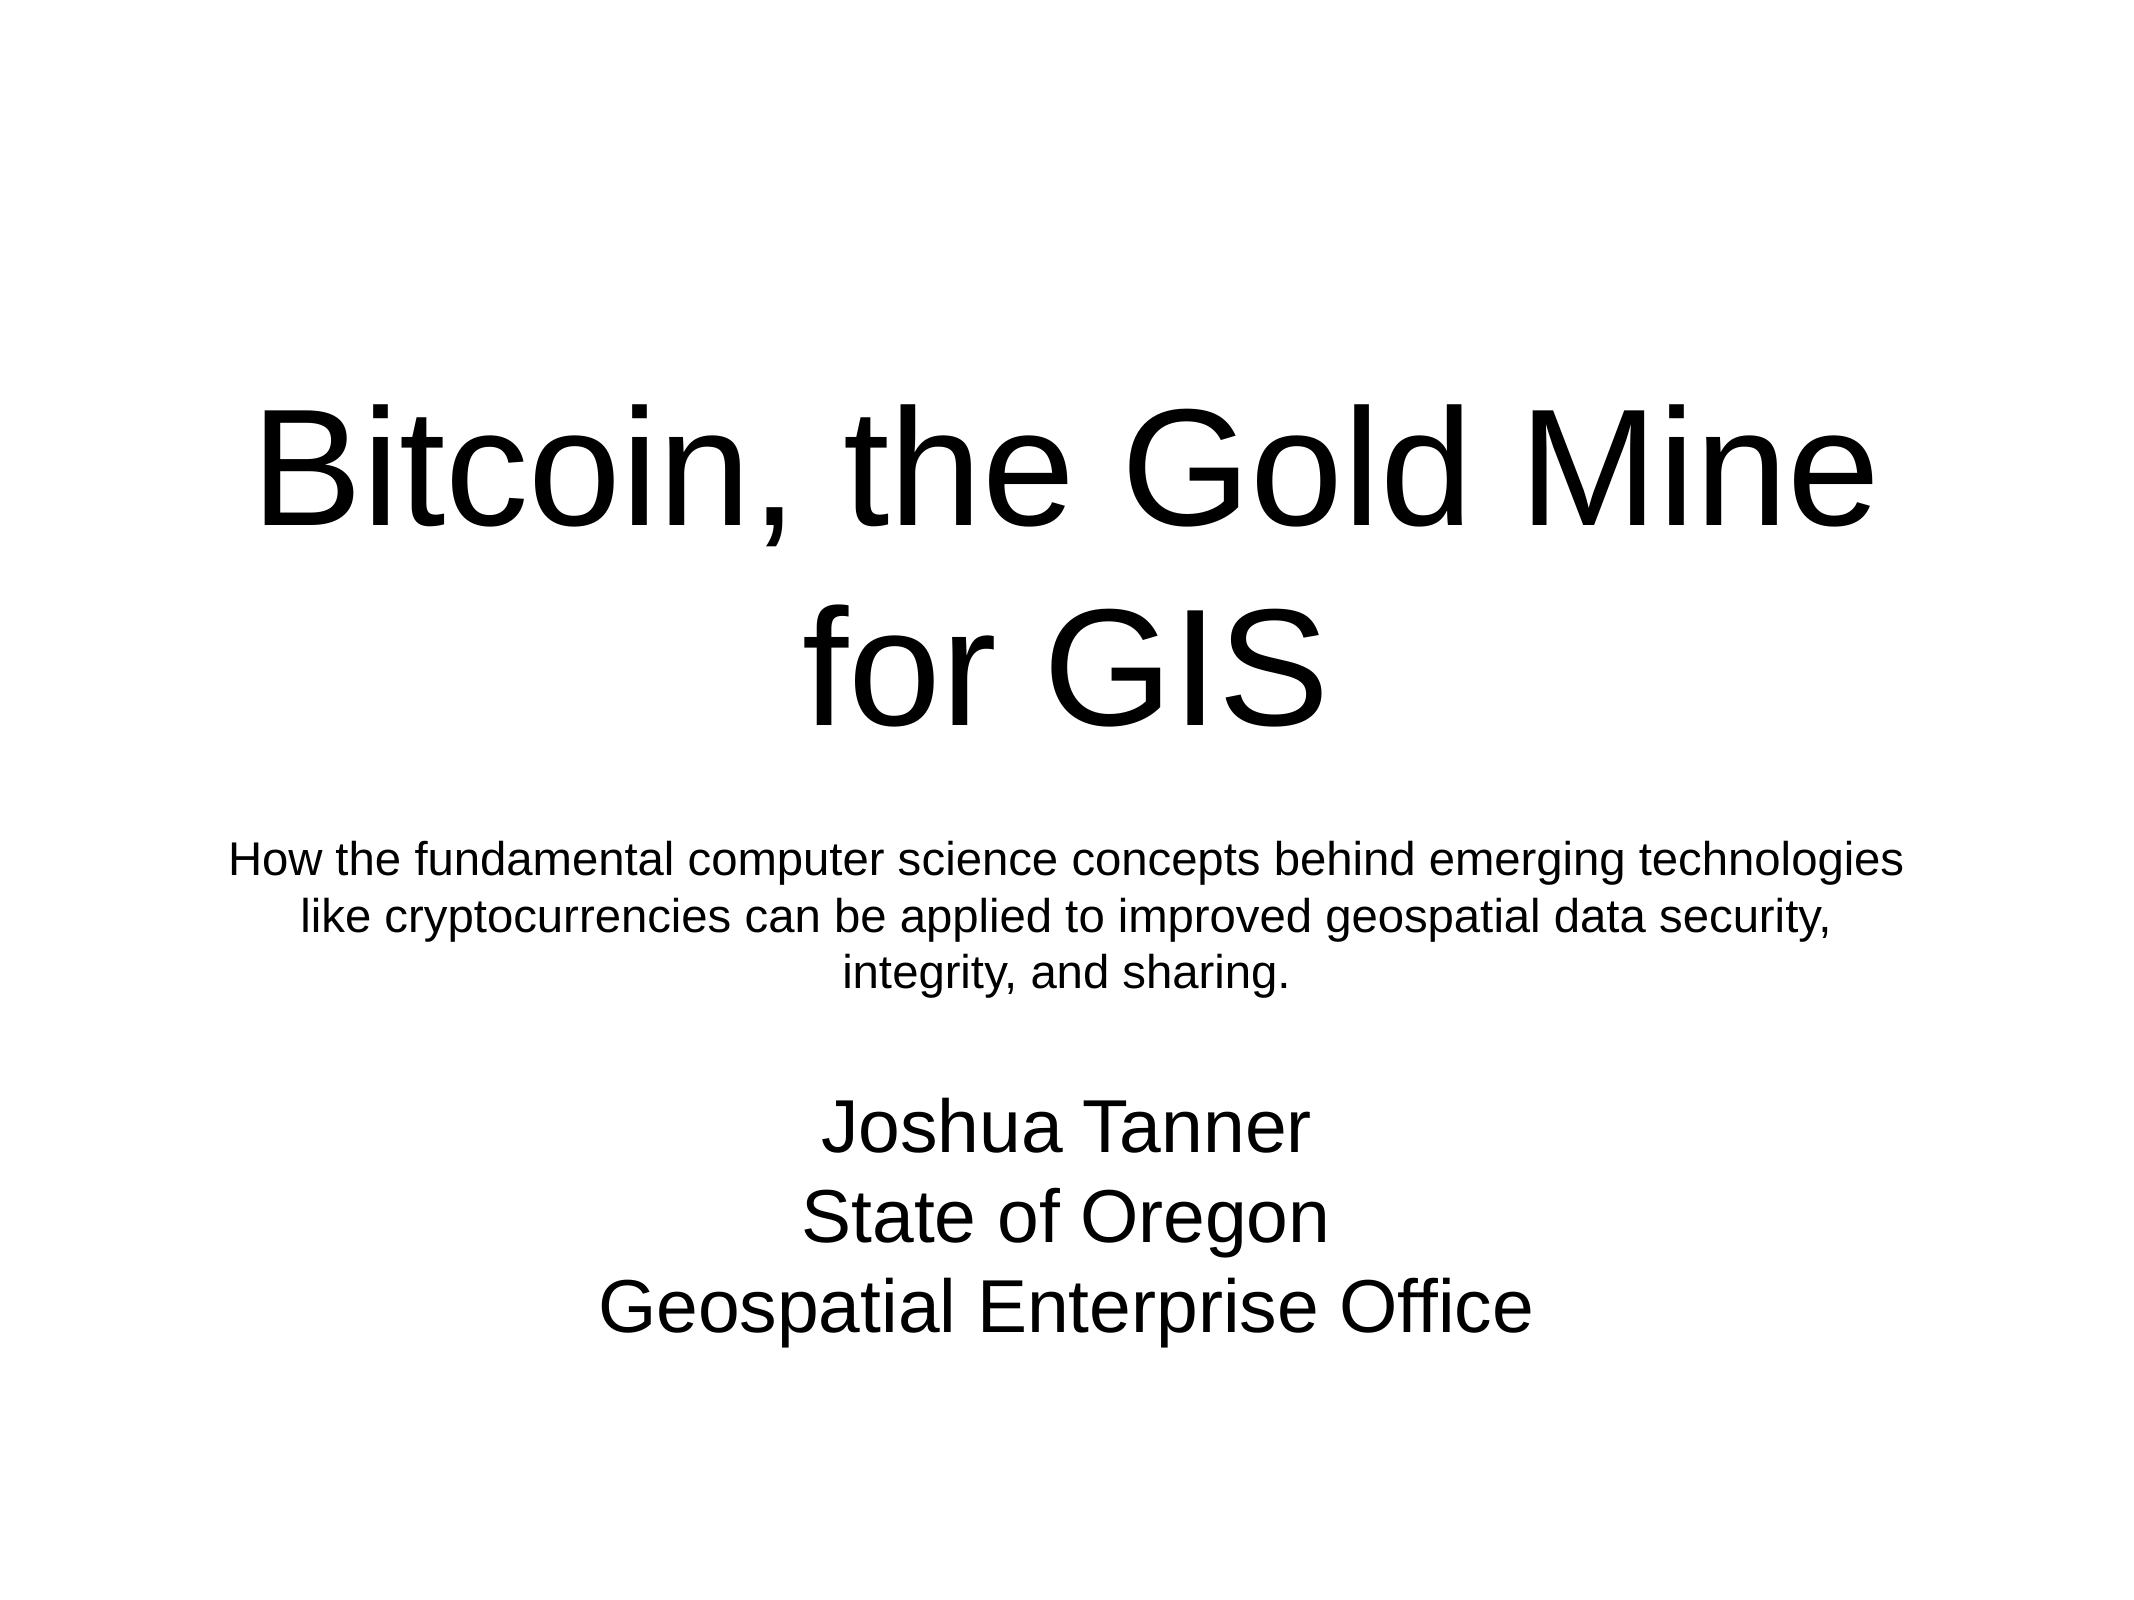

# Bitcoin, the Gold Mine for GIS
How the fundamental computer science concepts behind emerging technologies like cryptocurrencies can be applied to improved geospatial data security, integrity, and sharing.
Joshua Tanner
State of Oregon
Geospatial Enterprise Office